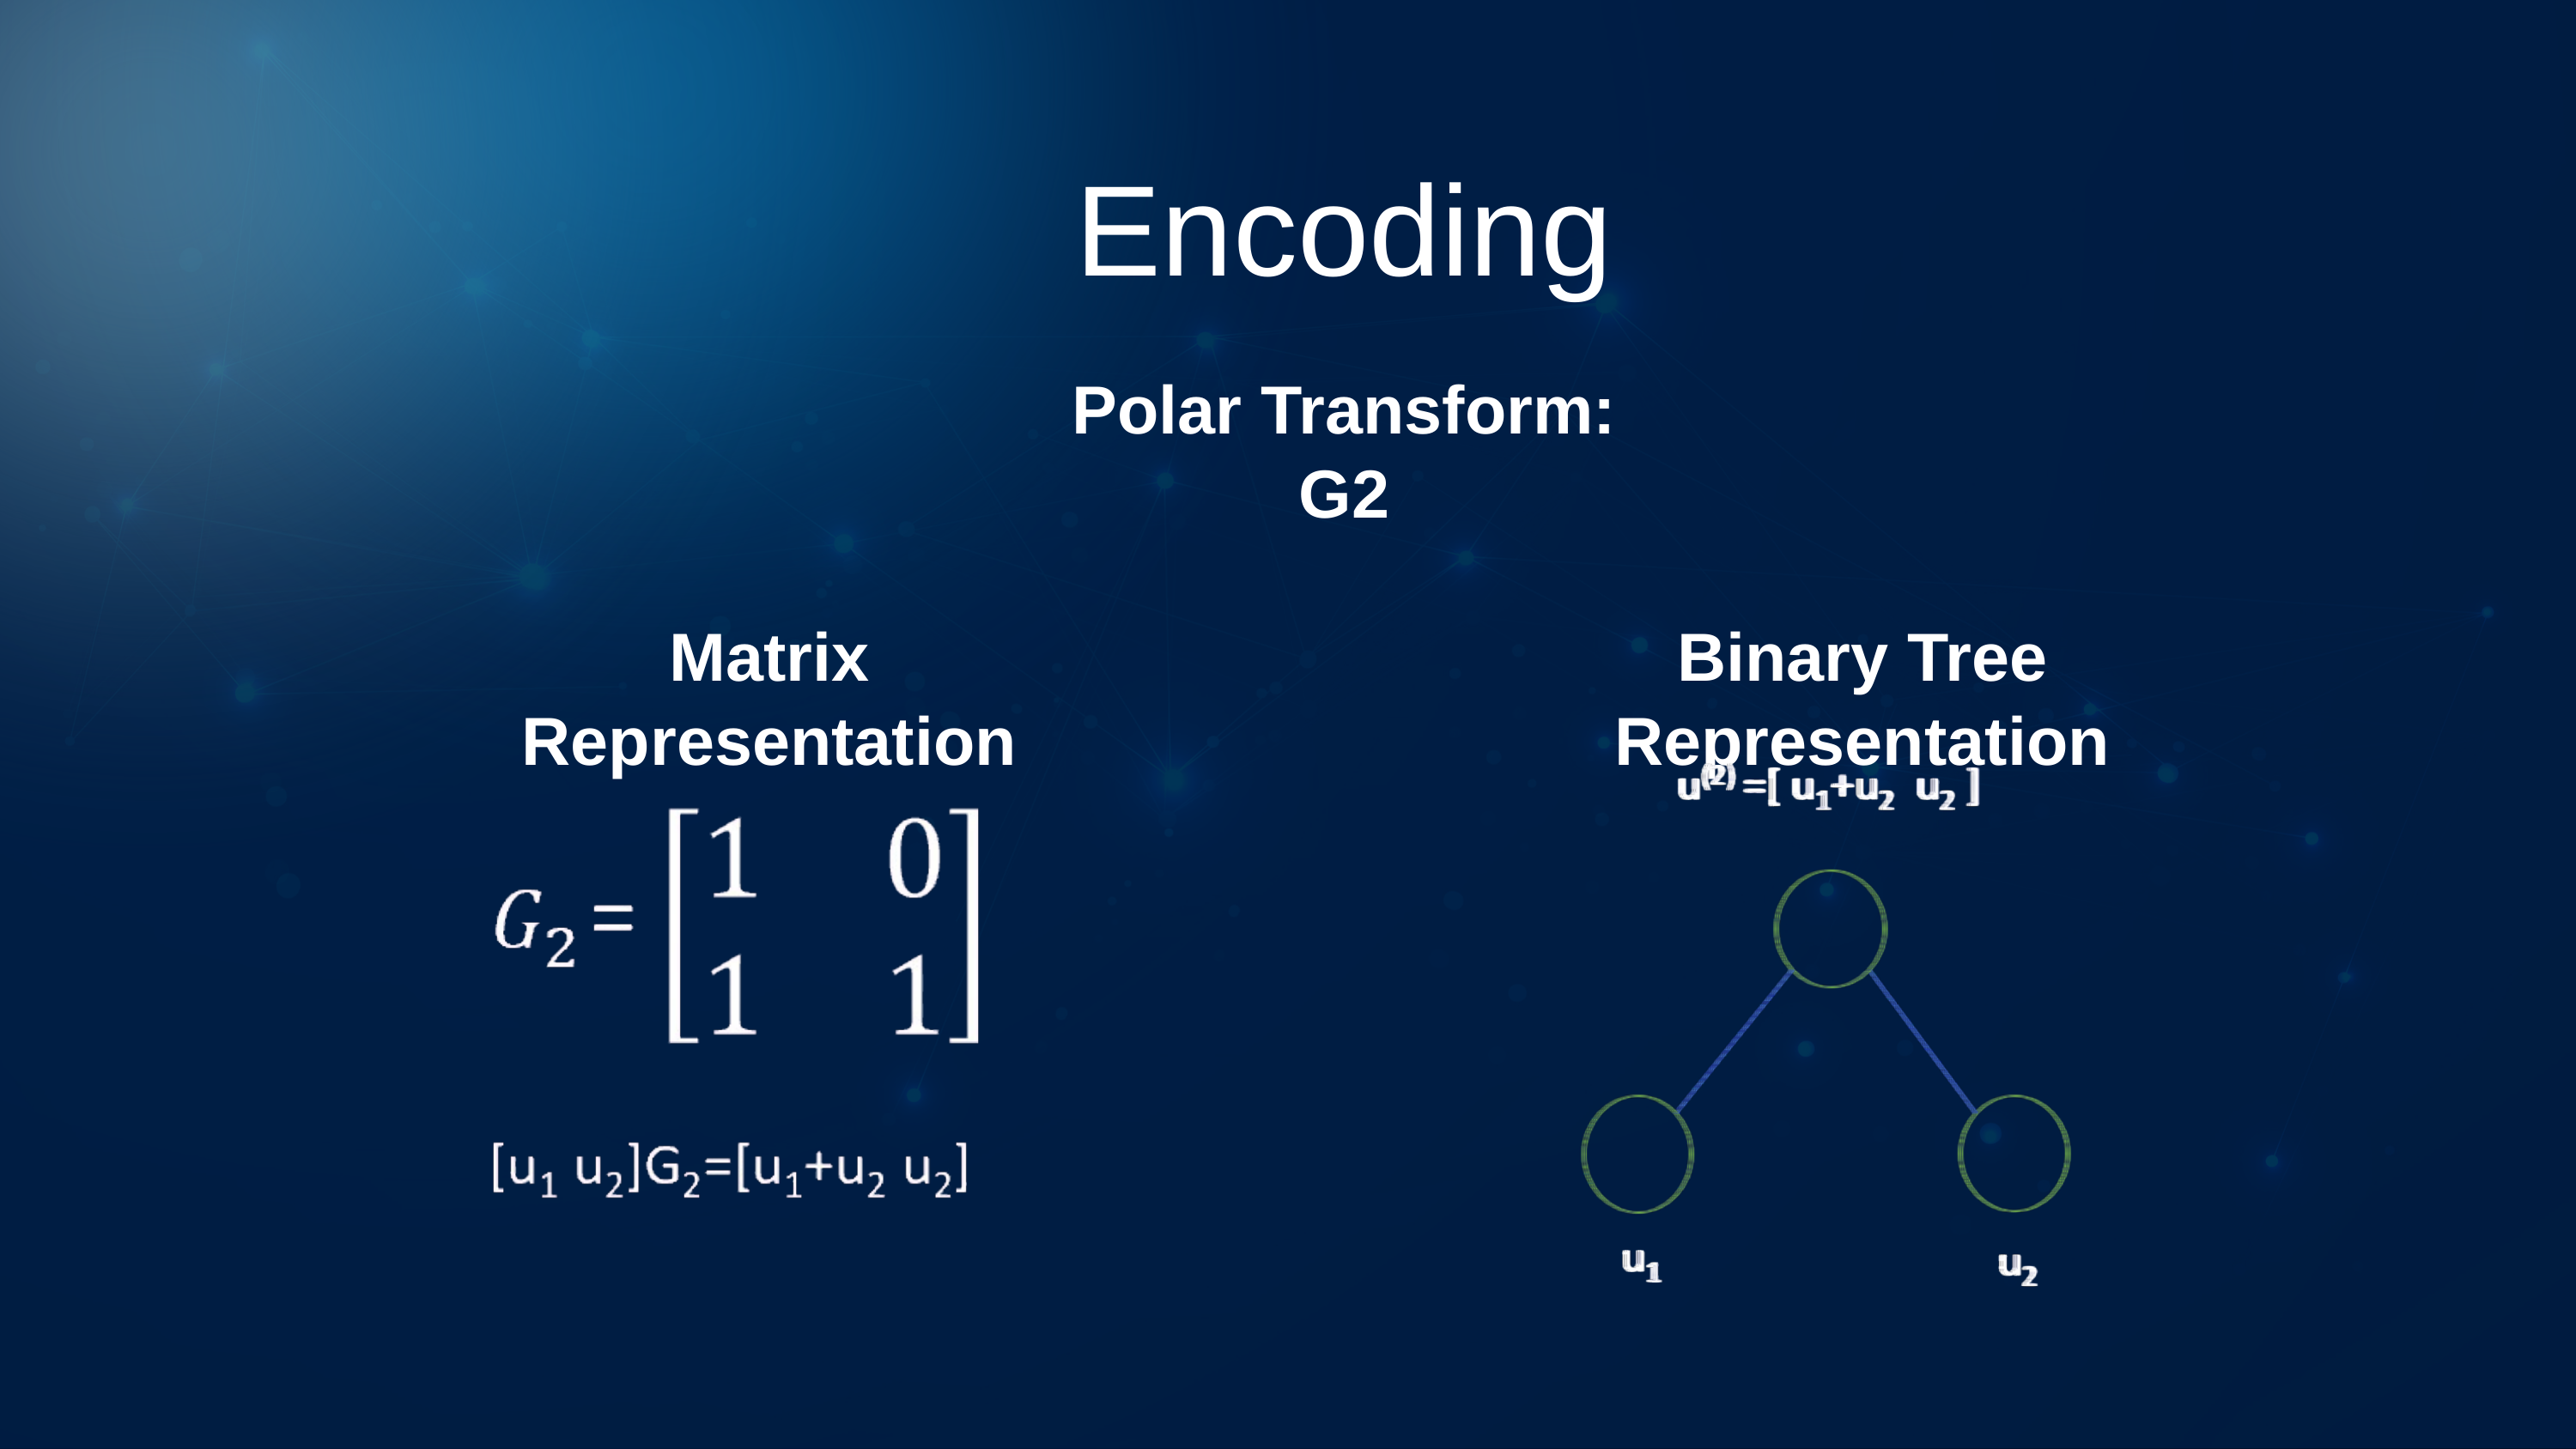

Encoding

Polar Transform: G2

Matrix Representation

Binary Tree Representation